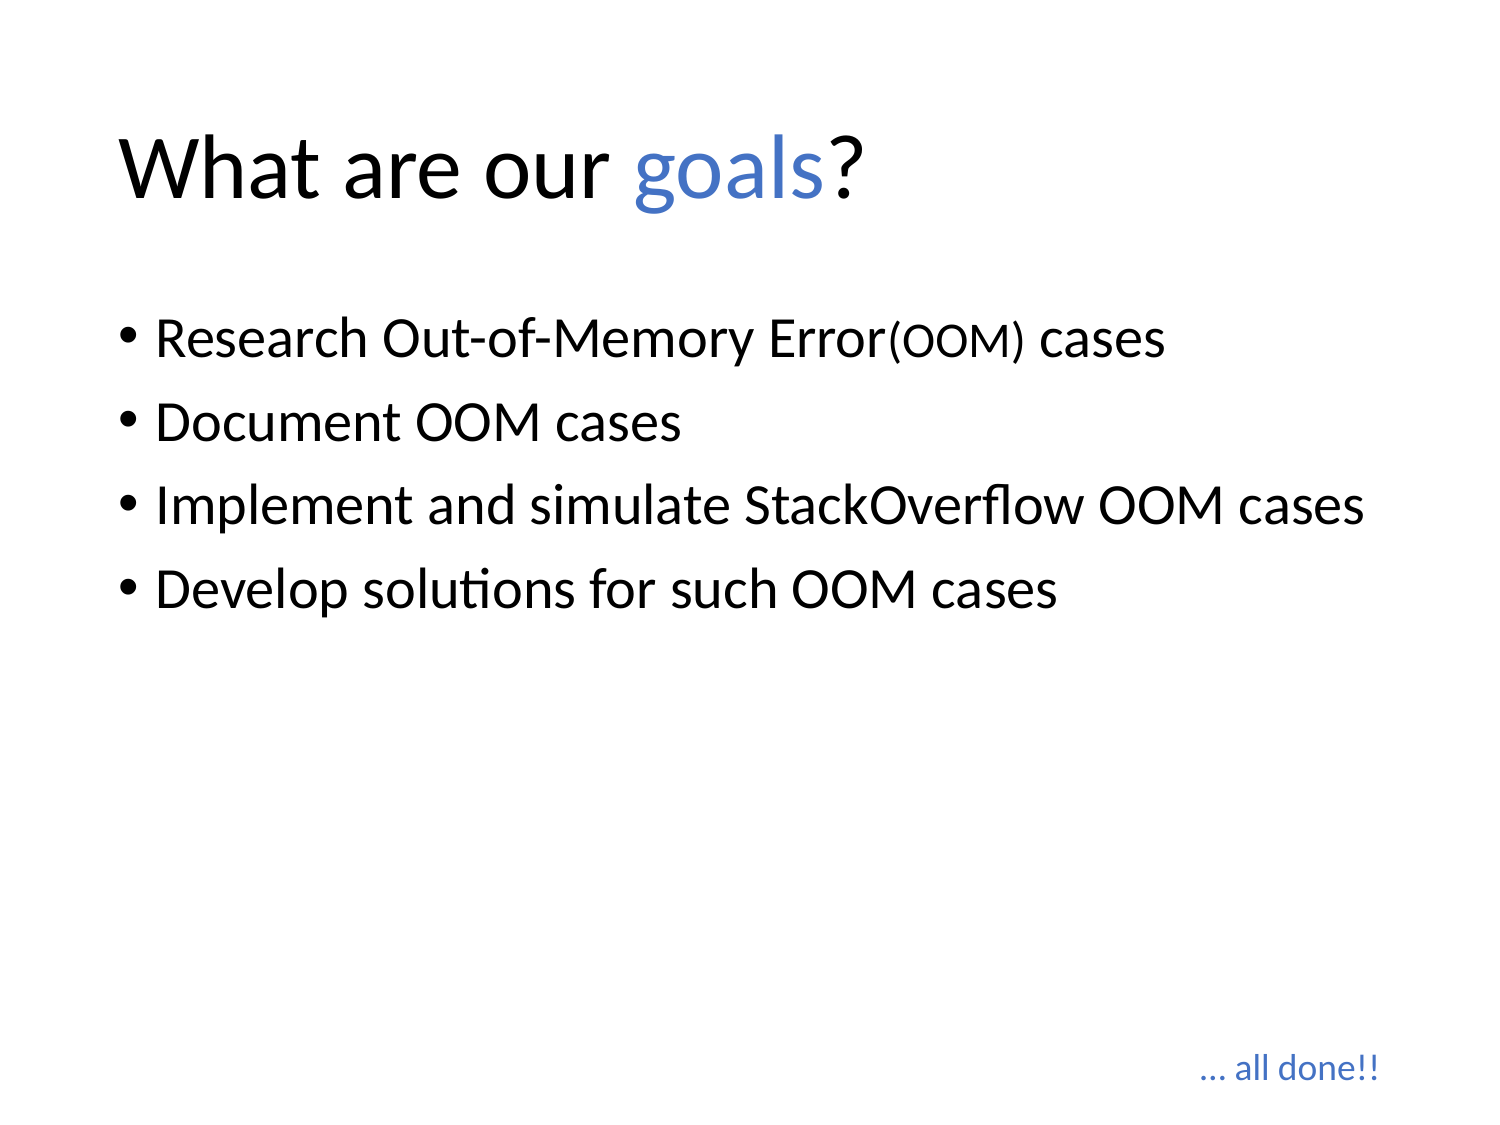

# What are our goals?
Research Out-of-Memory Error(OOM) cases
Document OOM cases
Implement and simulate StackOverflow OOM cases
Develop solutions for such OOM cases

… all done!!